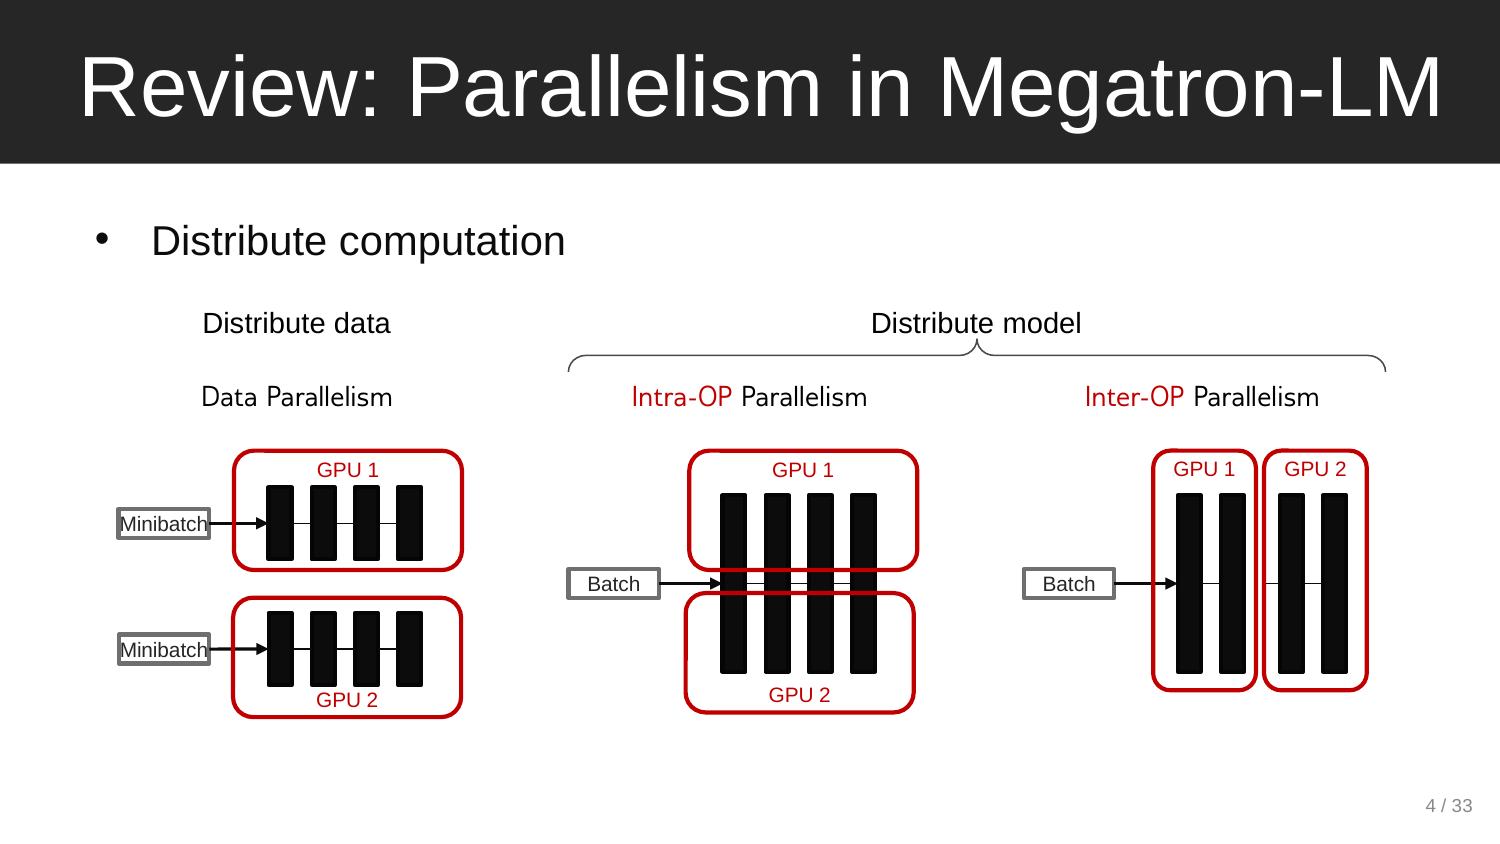

# Review: Parallelism in Megatron-LM

Distribute computation
Distribute data
Distribute model
| Data Parallelism | Intra-OP Parallelism | Inter-OP Parallelism |
| --- | --- | --- |
GPU 1

Minibatch
GPU 2

Minibatch
GPU 1

Batch
GPU 2
GPU 1
GPU 2

Batch
4 / 33